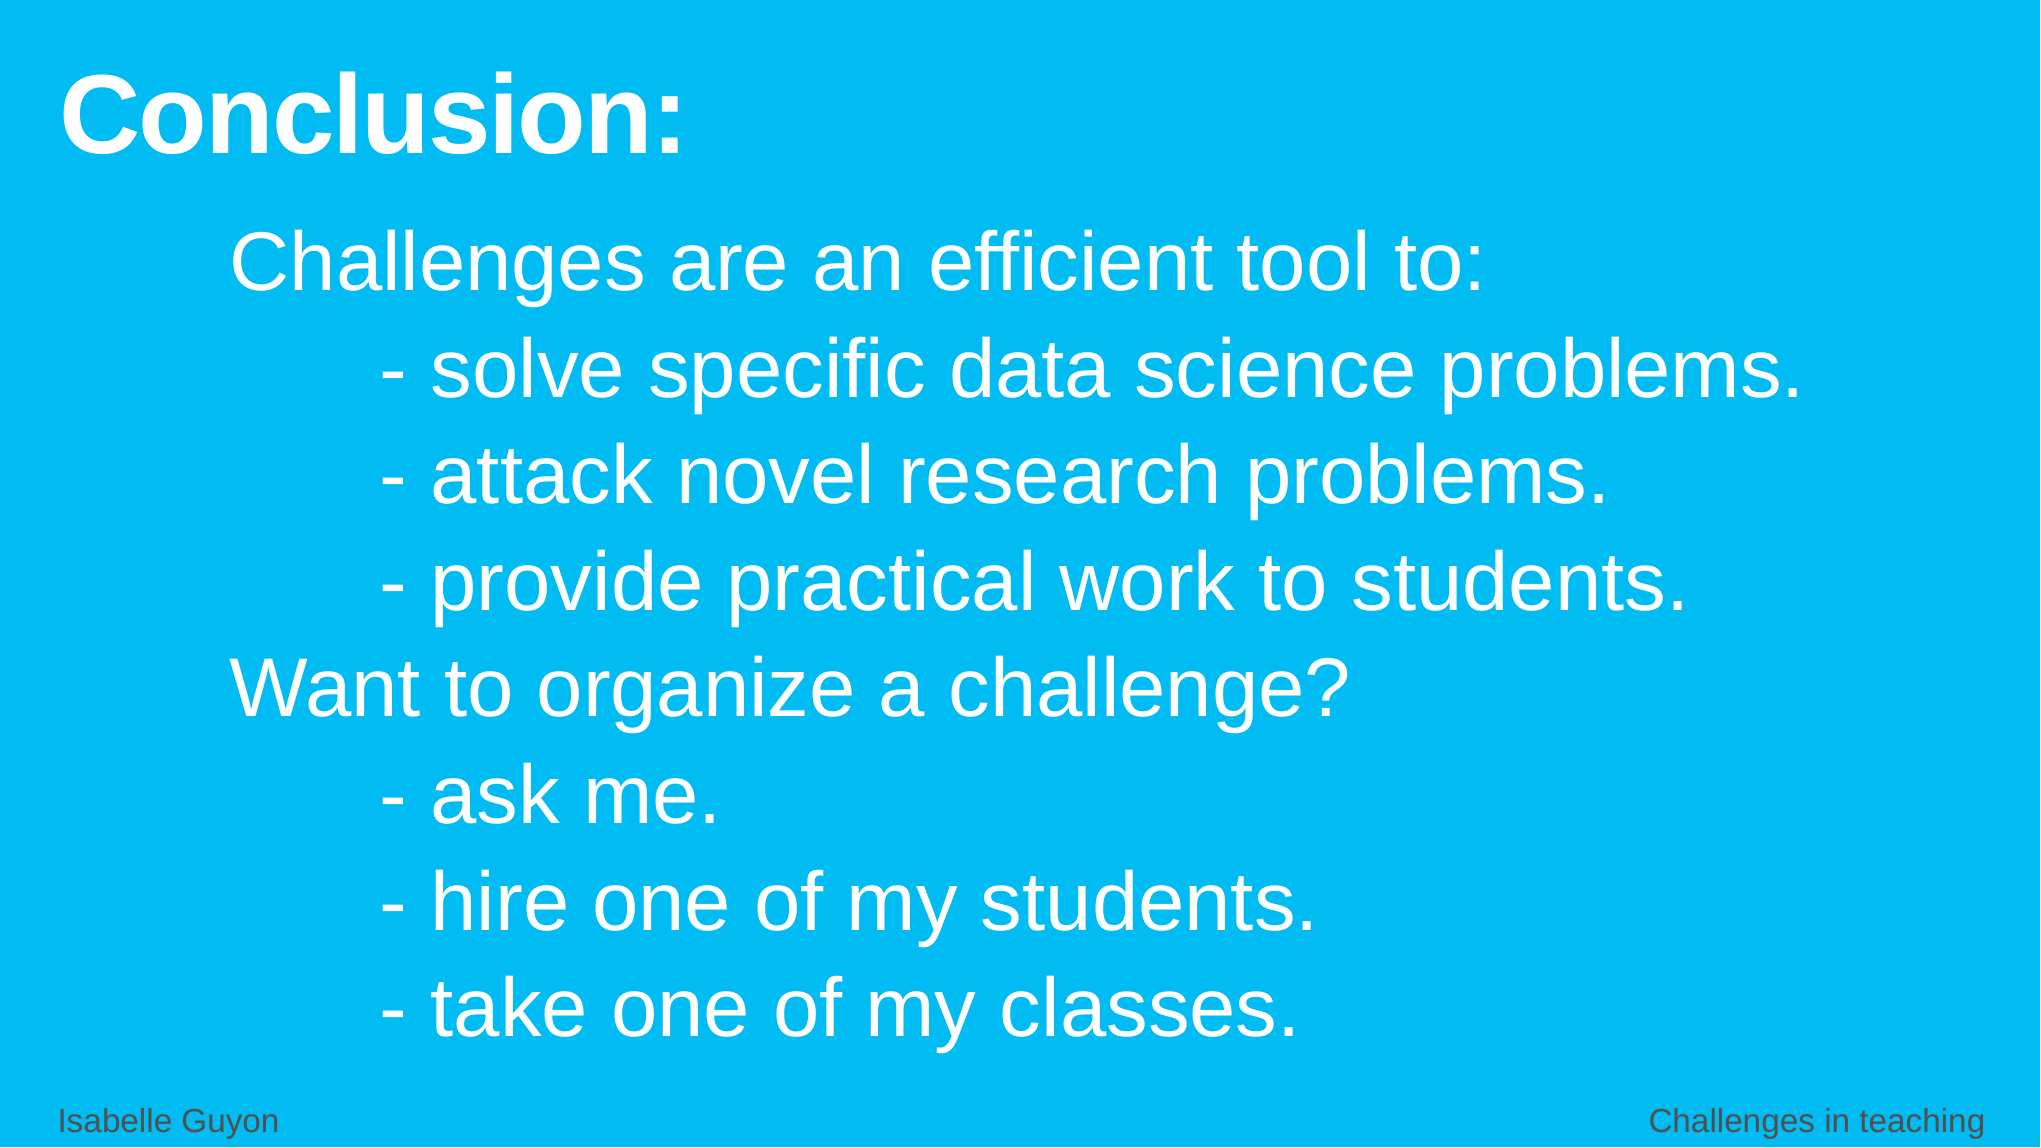

Conclusion:
Challenges are an efficient tool to:
	- solve specific data science problems.
	- attack novel research problems.
	- provide practical work to students.
Want to organize a challenge?
	- ask me.
	- hire one of my students.
	- take one of my classes.